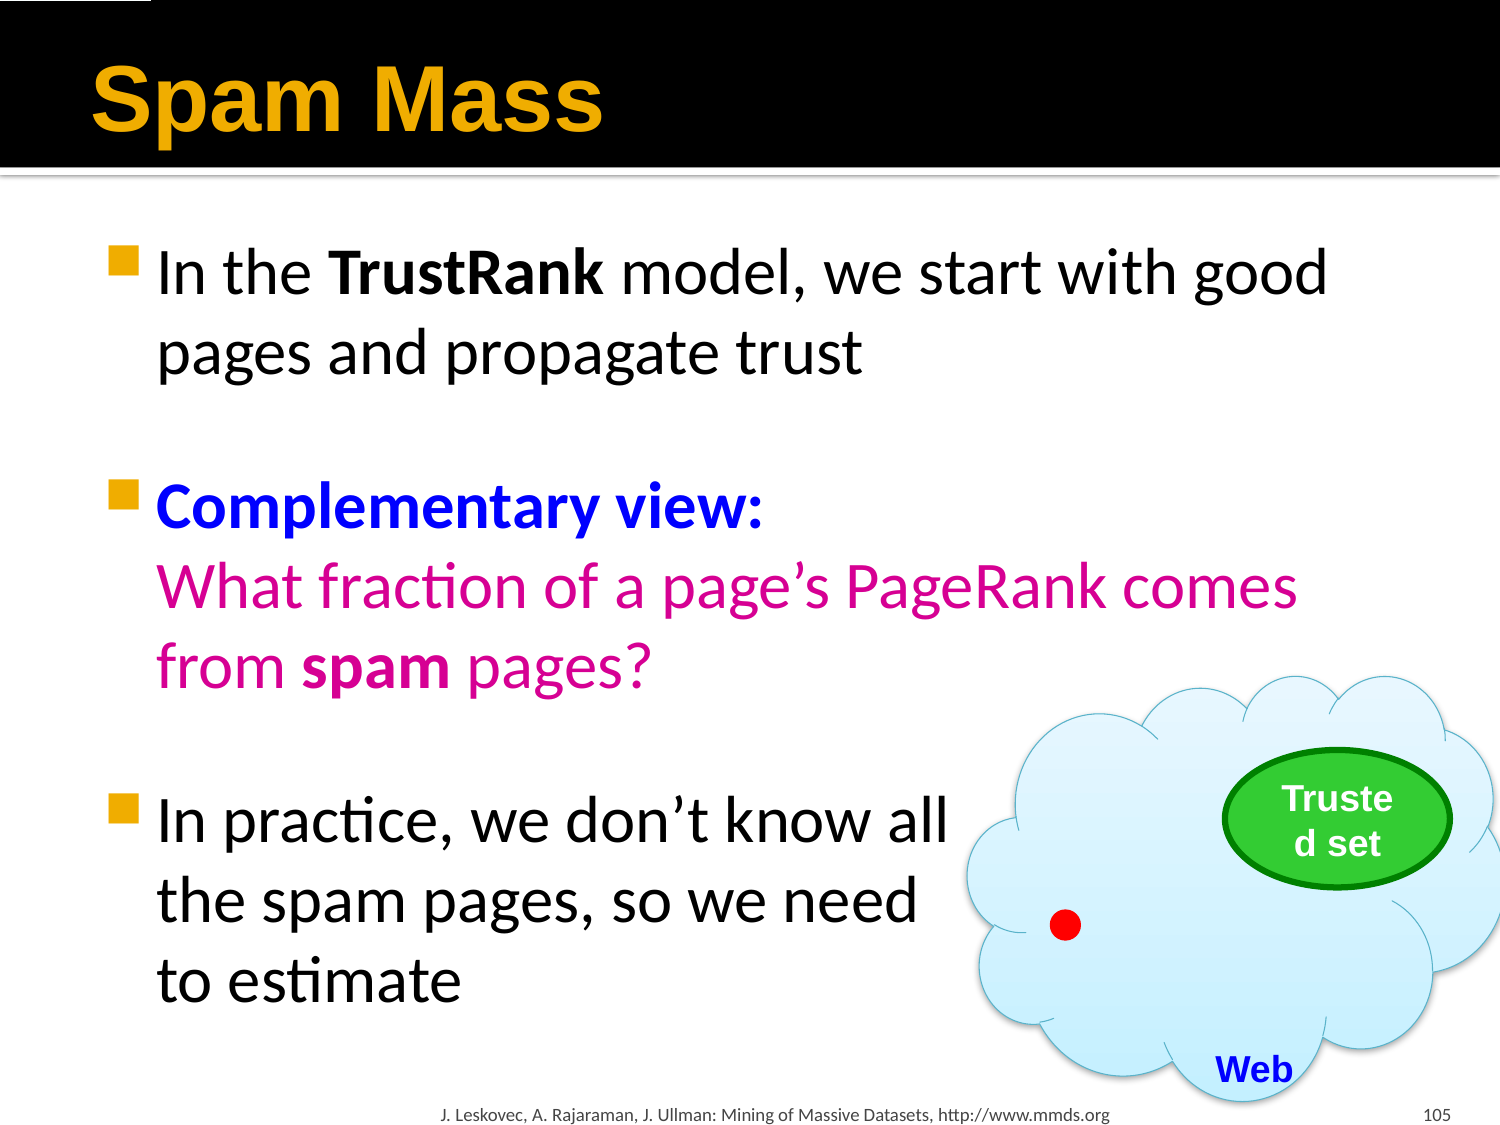

# Spam Mass
In the TrustRank model, we start with good pages and propagate trust

Complementary view:
	What fraction of a page’s PageRank comes from spam pages?

In practice, we don’t know all
the spam pages, so we need
to estimate

Trusted set

Web
J. Leskovec, A. Rajaraman, J. Ullman: Mining of Massive Datasets, http://www.mmds.org
105